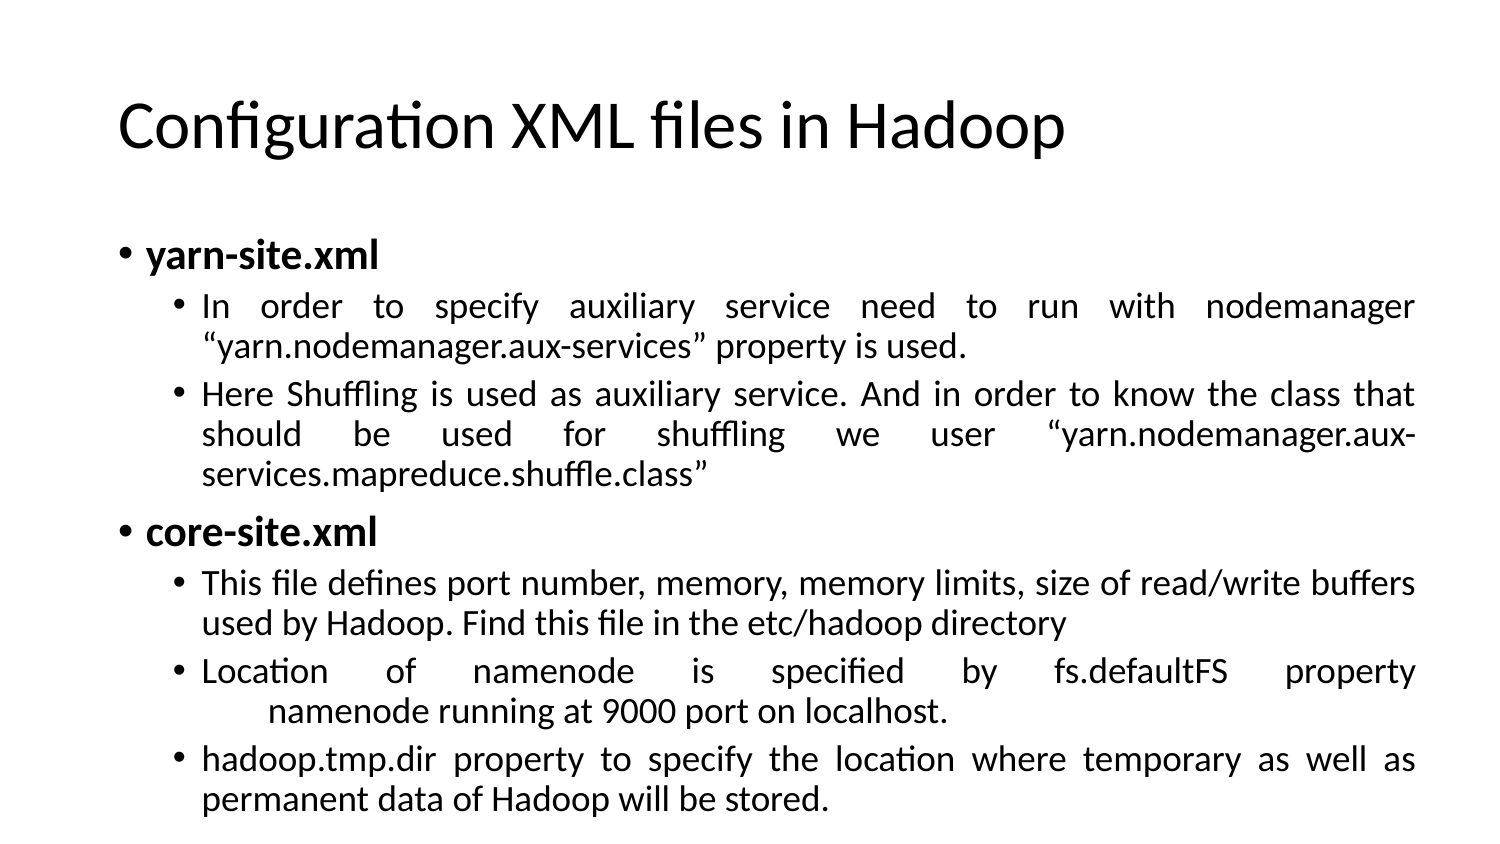

# Configuration XML files in Hadoop
yarn-site.xml
In order to specify auxiliary service need to run with nodemanager “yarn.nodemanager.aux-services” property is used.
Here Shuffling is used as auxiliary service. And in order to know the class that should be used for shuffling we user “yarn.nodemanager.aux-services.mapreduce.shuffle.class”
core-site.xml
This file defines port number, memory, memory limits, size of read/write buffers used by Hadoop. Find this file in the etc/hadoop directory
Location of namenode is specified by fs.defaultFS property
        namenode running at 9000 port on localhost.
hadoop.tmp.dir property to specify the location where temporary as well as permanent data of Hadoop will be stored.